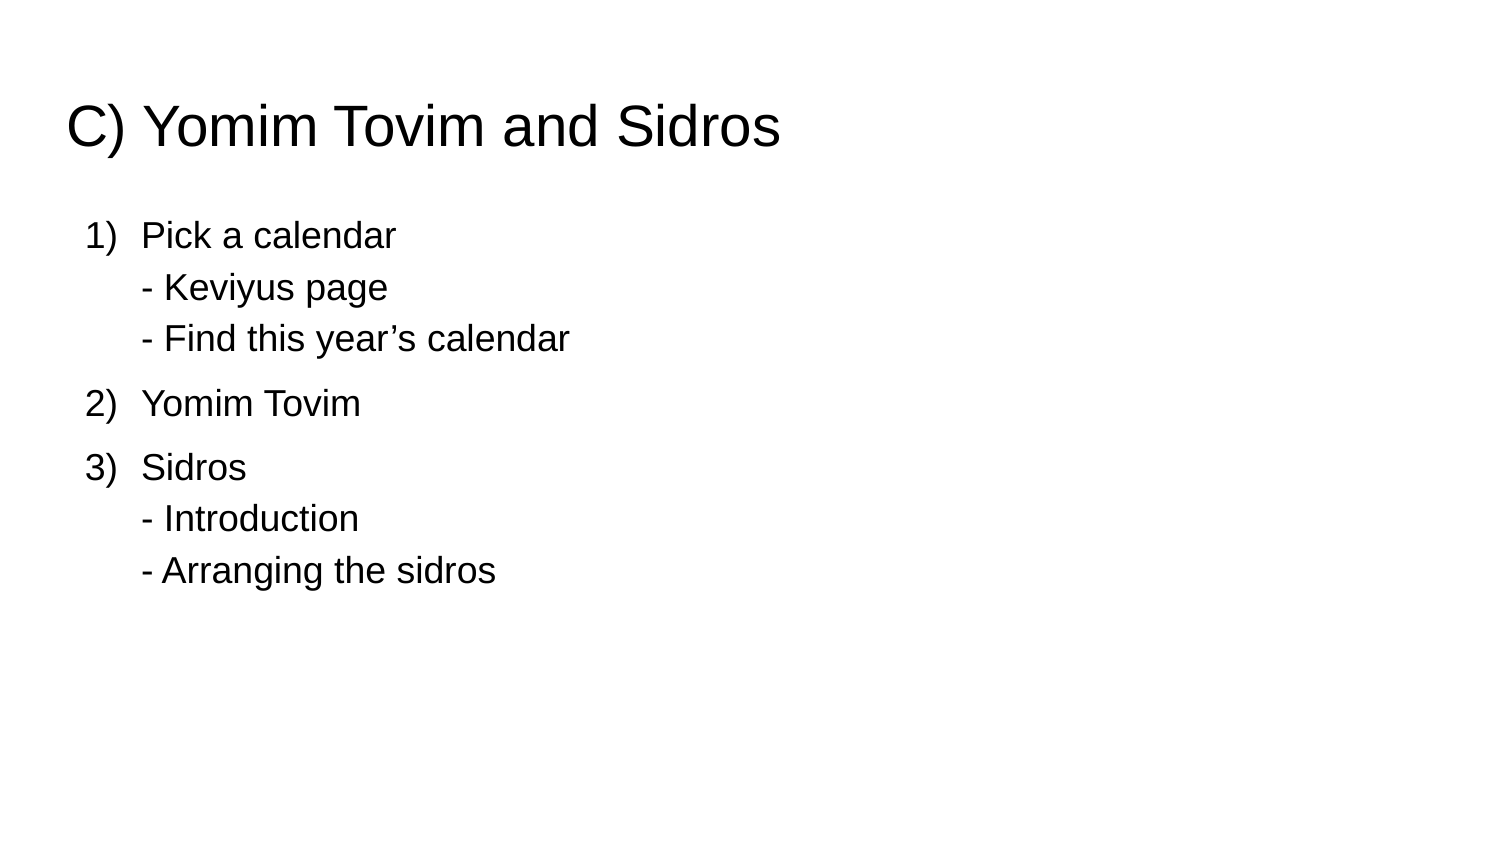

# C) Yomim Tovim and Sidros
Pick a calendar
- Keviyus page
- Find this year’s calendar
Yomim Tovim
Sidros
- Introduction
- Arranging the sidros